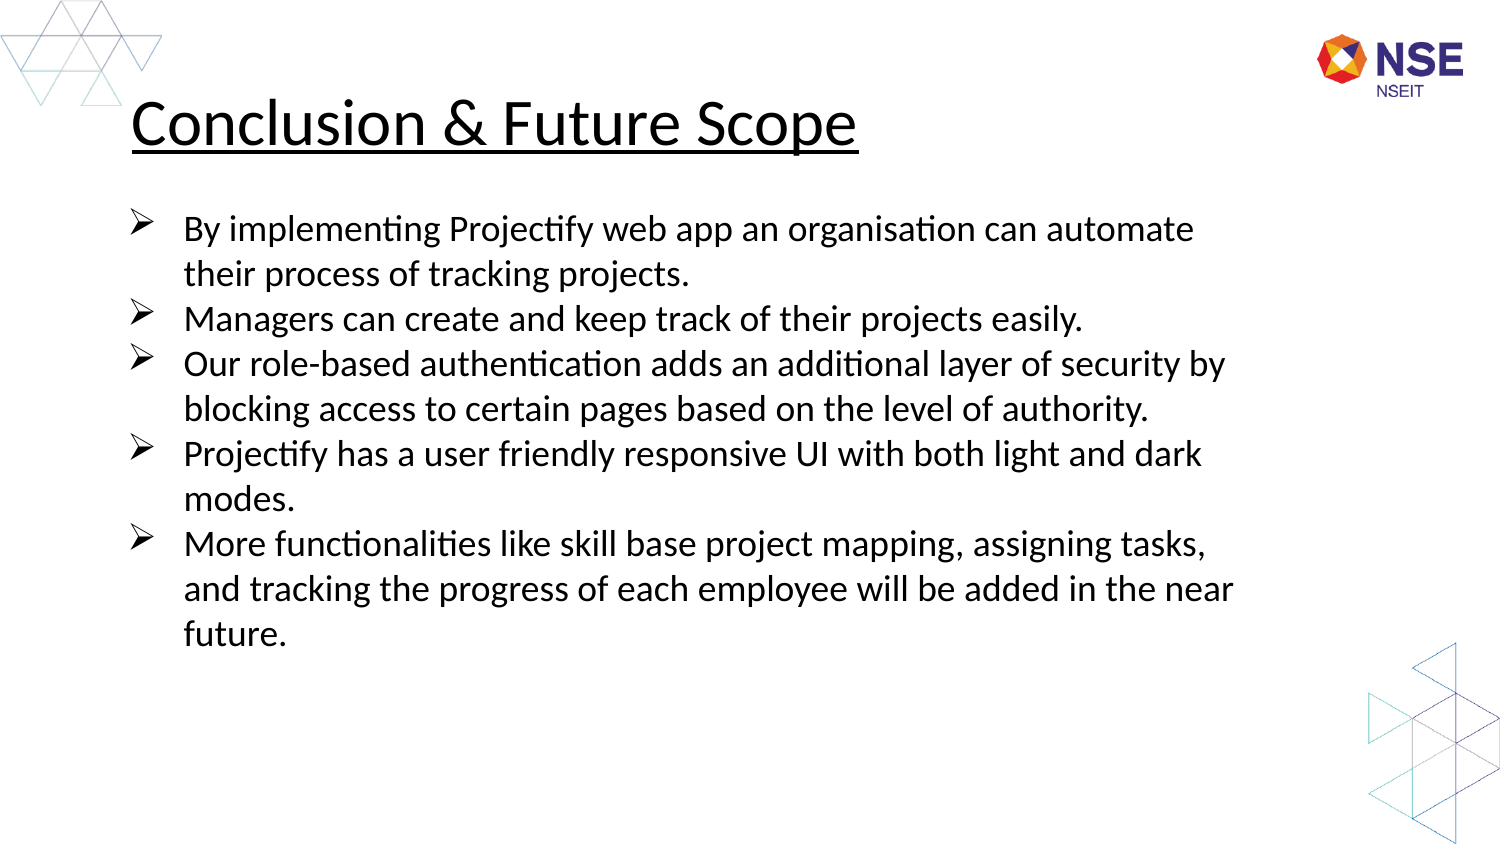

Conclusion & Future Scope
By implementing Projectify web app an organisation can automate their process of tracking projects.
Managers can create and keep track of their projects easily.
Our role-based authentication adds an additional layer of security by blocking access to certain pages based on the level of authority.
Projectify has a user friendly responsive UI with both light and dark modes.
More functionalities like skill base project mapping, assigning tasks, and tracking the progress of each employee will be added in the near future.